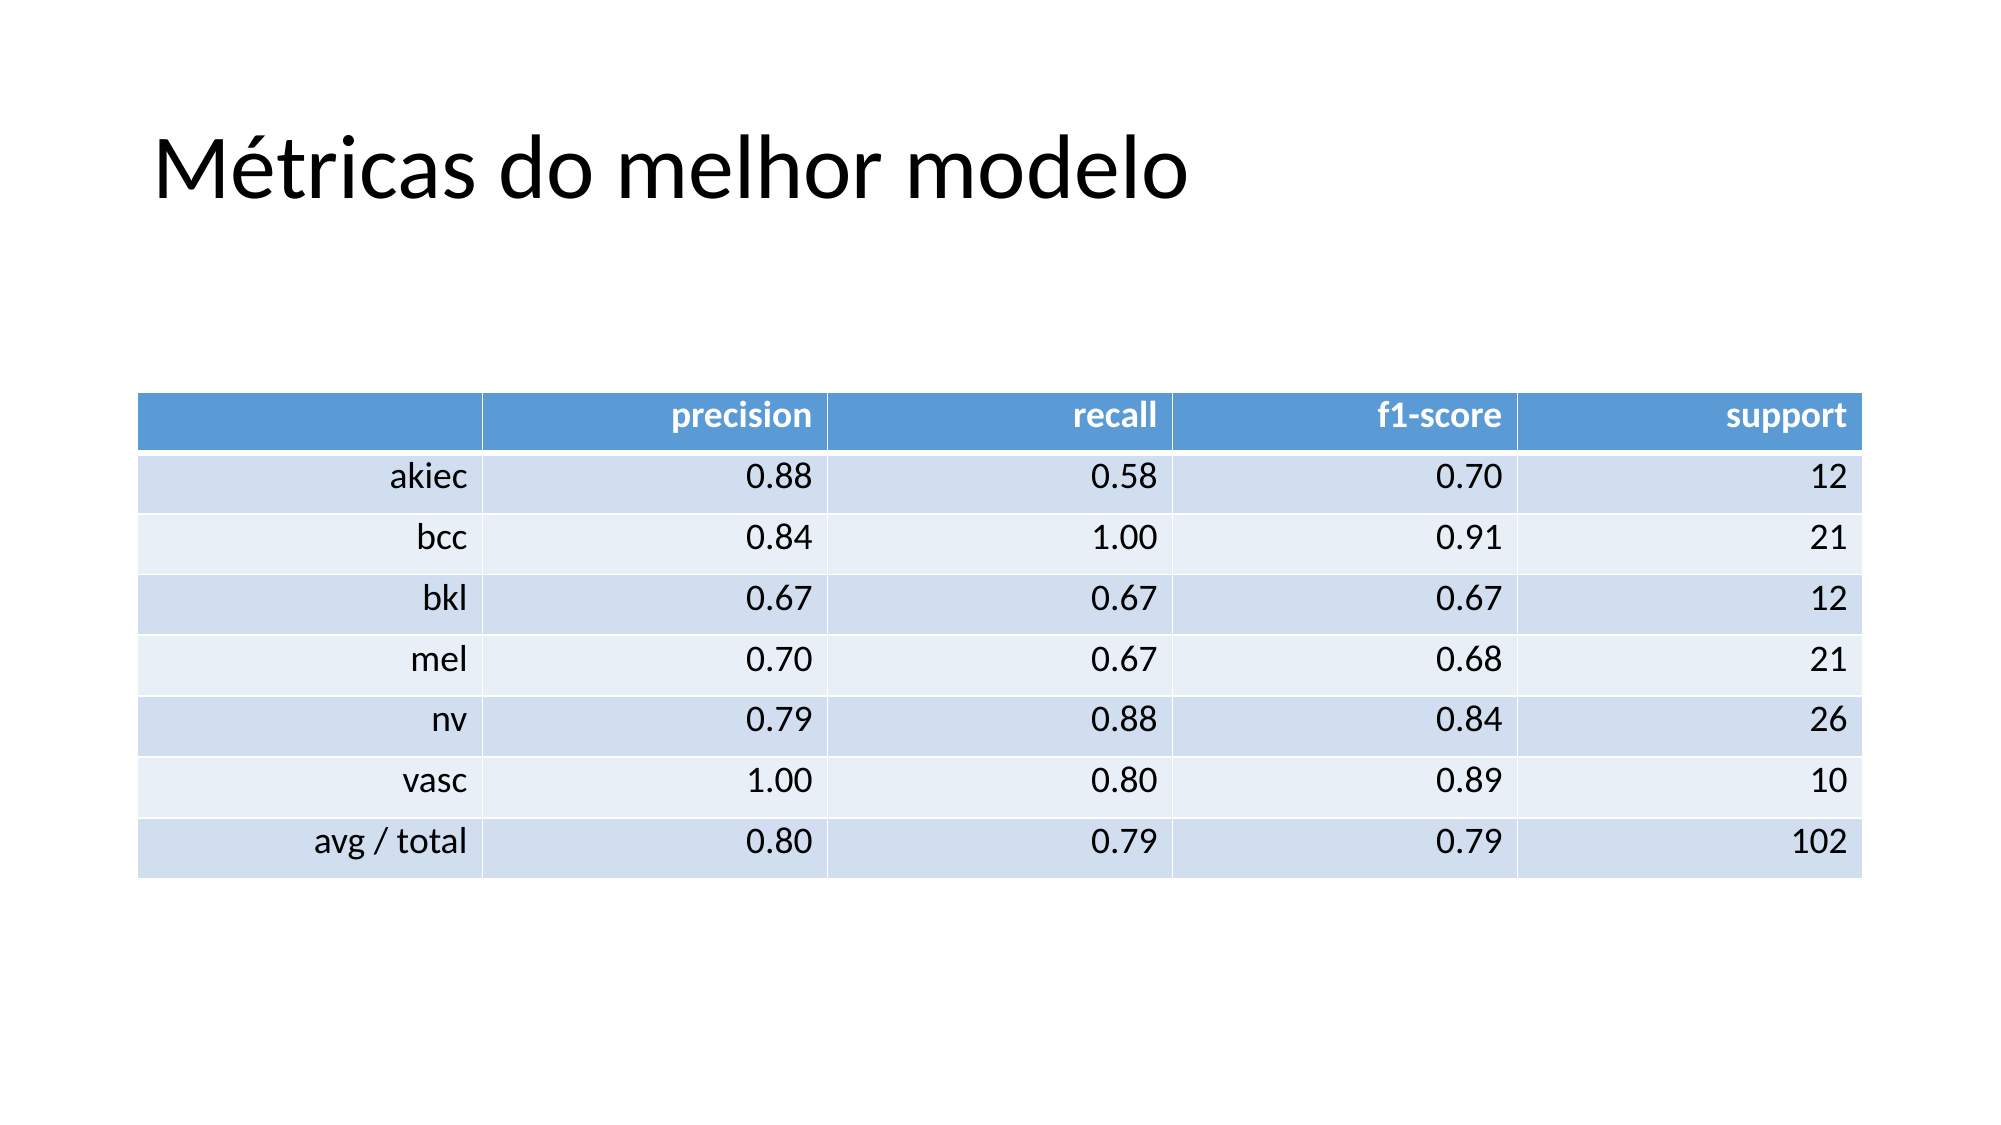

# Métricas do melhor modelo
|  | precision | recall | f1-score | support |
| --- | --- | --- | --- | --- |
| akiec | 0.88 | 0.58 | 0.70 | 12 |
| bcc | 0.84 | 1.00 | 0.91 | 21 |
| bkl | 0.67 | 0.67 | 0.67 | 12 |
| mel | 0.70 | 0.67 | 0.68 | 21 |
| nv | 0.79 | 0.88 | 0.84 | 26 |
| vasc | 1.00 | 0.80 | 0.89 | 10 |
| avg / total | 0.80 | 0.79 | 0.79 | 102 |